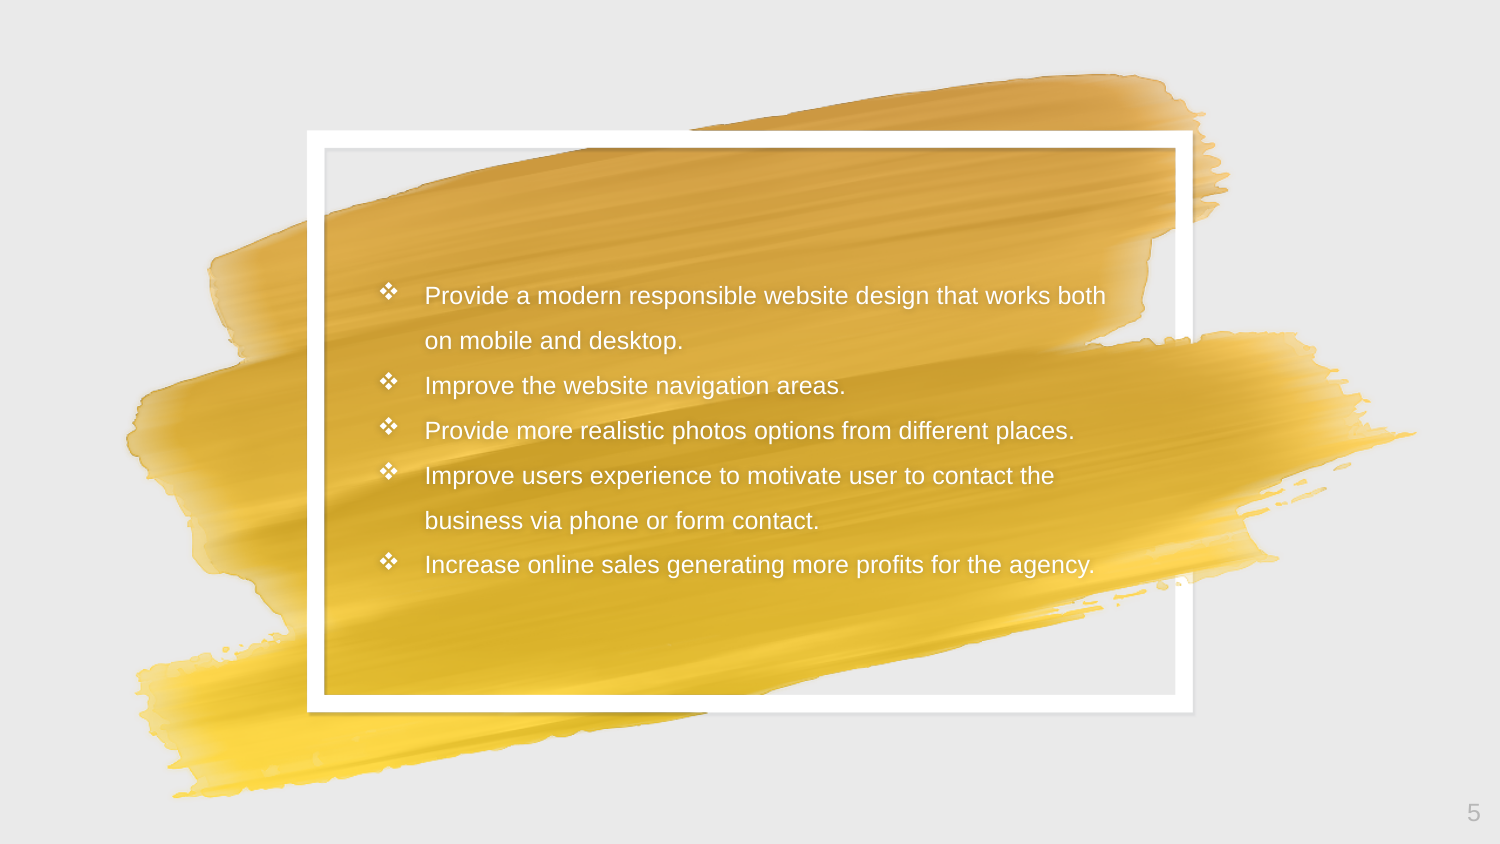

# Provide a modern responsible website design that works both on mobile and desktop.
Improve the website navigation areas.
Provide more realistic photos options from different places.
Improve users experience to motivate user to contact the business via phone or form contact.
Increase online sales generating more profits for the agency.
5